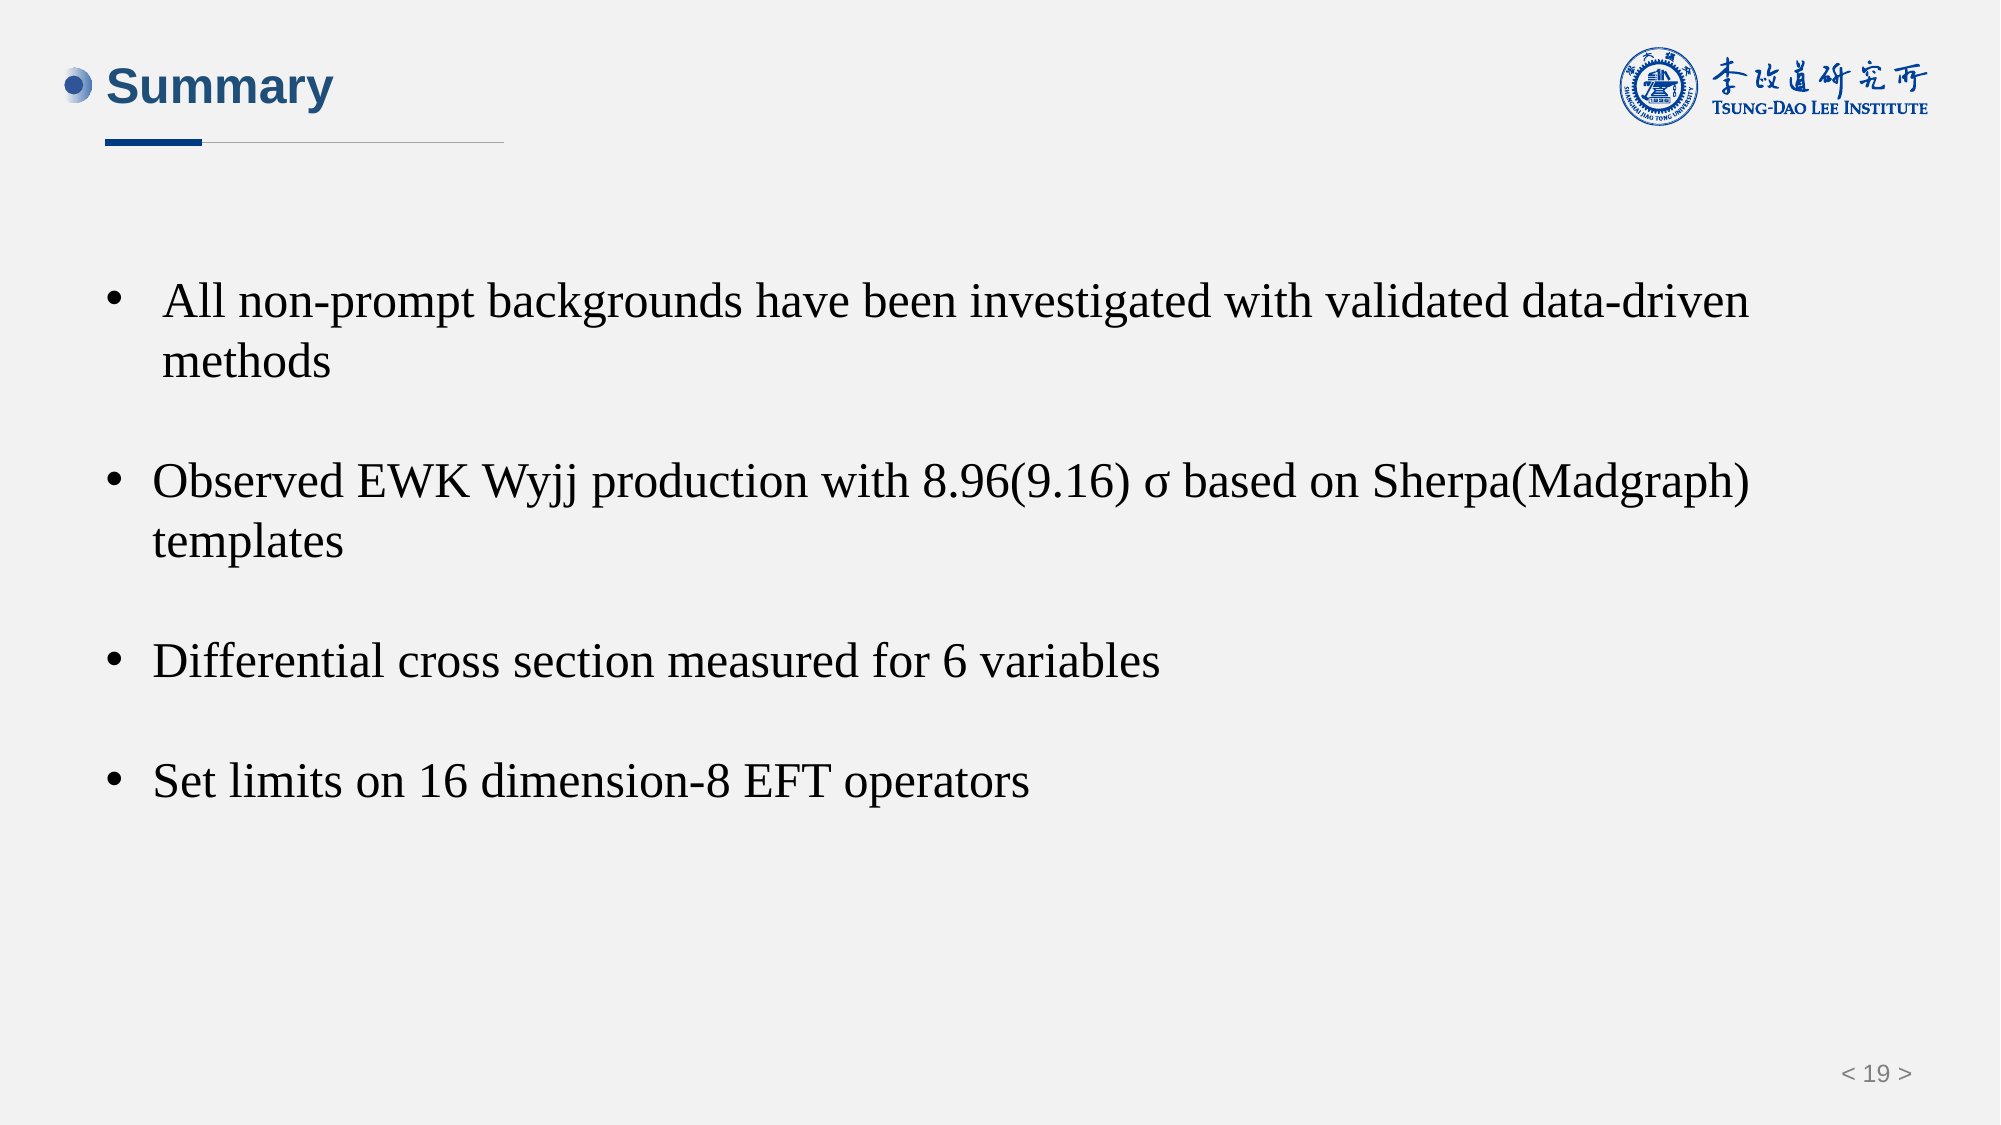

Summary
All non-prompt backgrounds have been investigated with validated data-driven methods

Observed EWK Wyjj production with 8.96(9.16) σ based on Sherpa(Madgraph) templates

Differential cross section measured for 6 variables

Set limits on 16 dimension-8 EFT operators